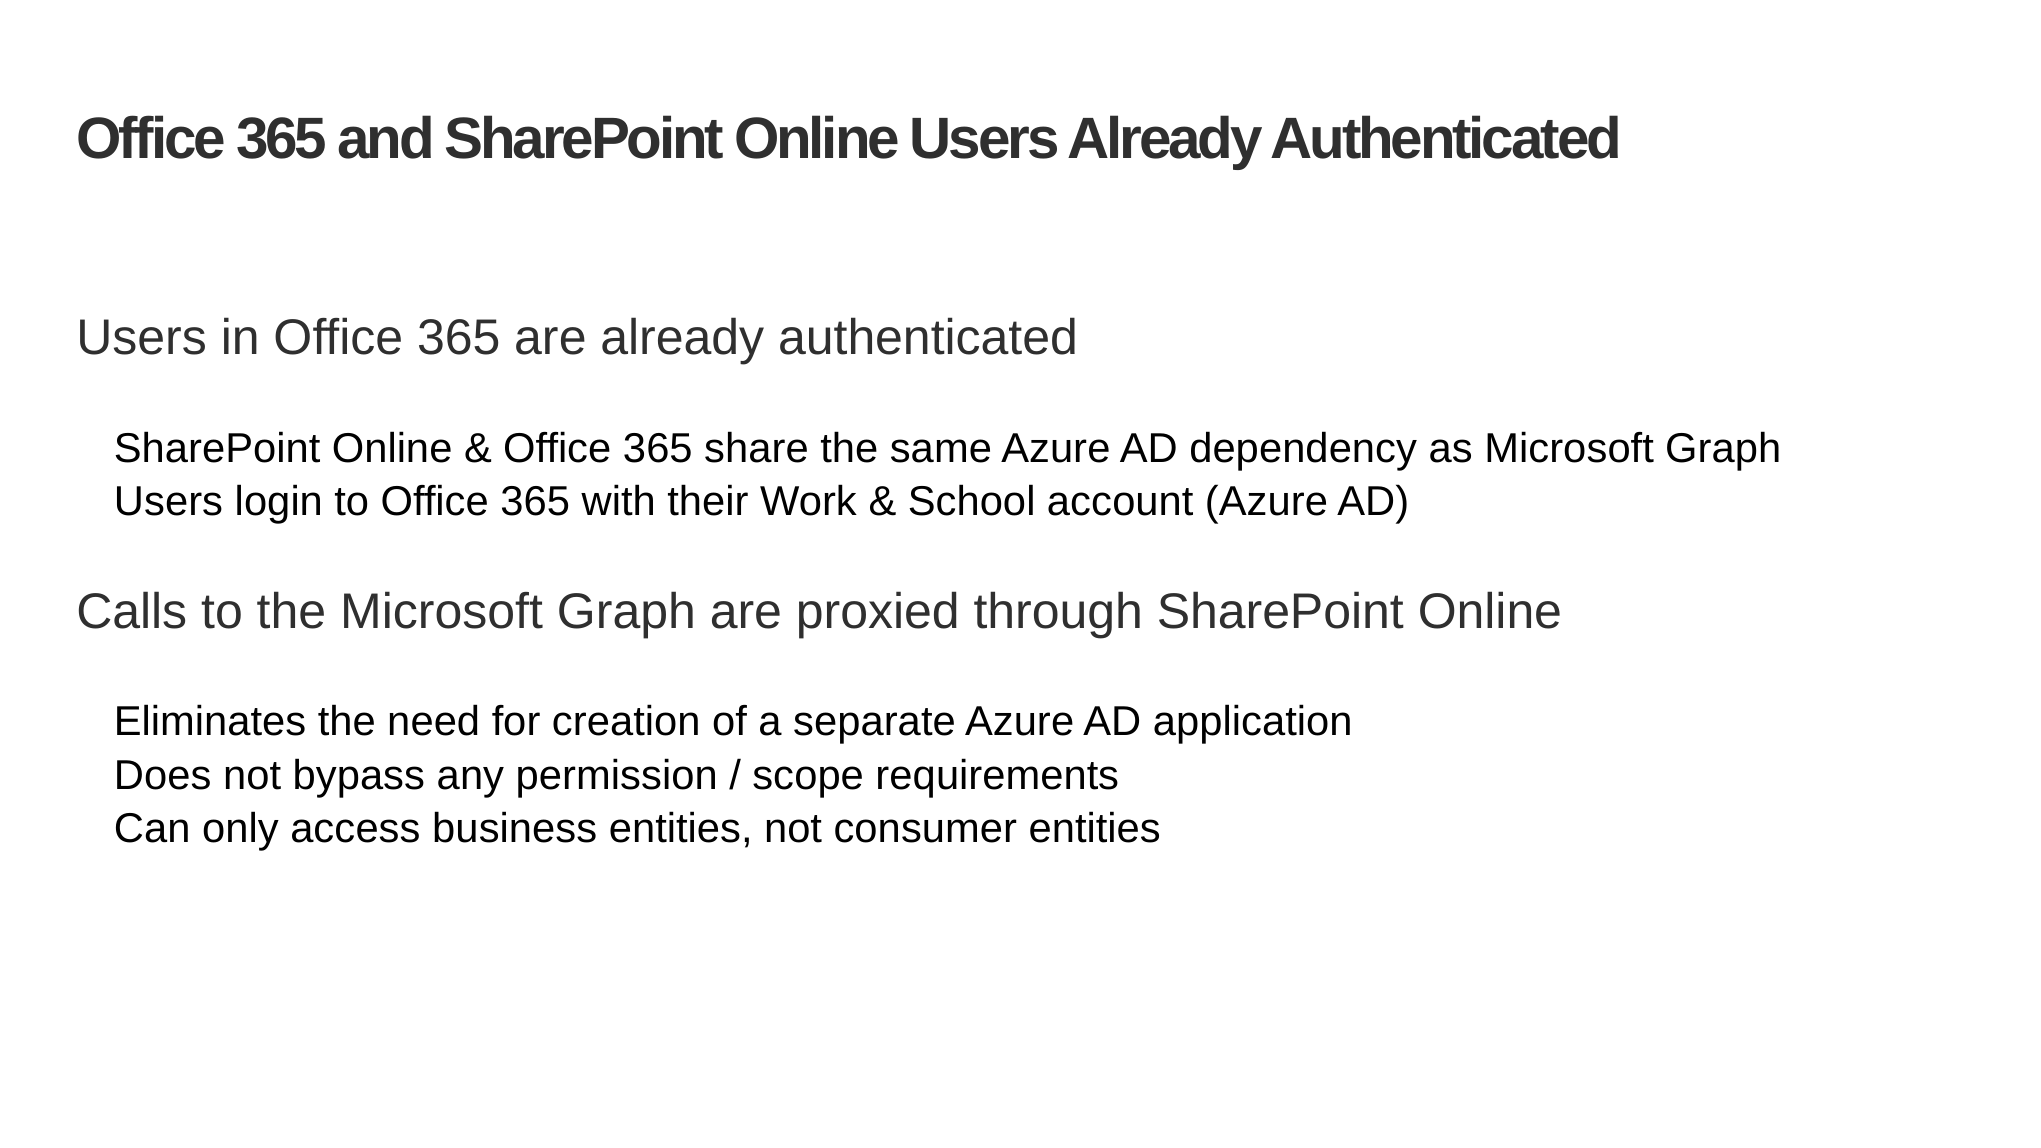

# Office 365 and SharePoint Online Users Already Authenticated
Users in Office 365 are already authenticated

SharePoint Online & Office 365 share the same Azure AD dependency as Microsoft Graph
Users login to Office 365 with their Work & School account (Azure AD)

Calls to the Microsoft Graph are proxied through SharePoint Online

Eliminates the need for creation of a separate Azure AD application
Does not bypass any permission / scope requirements
Can only access business entities, not consumer entities